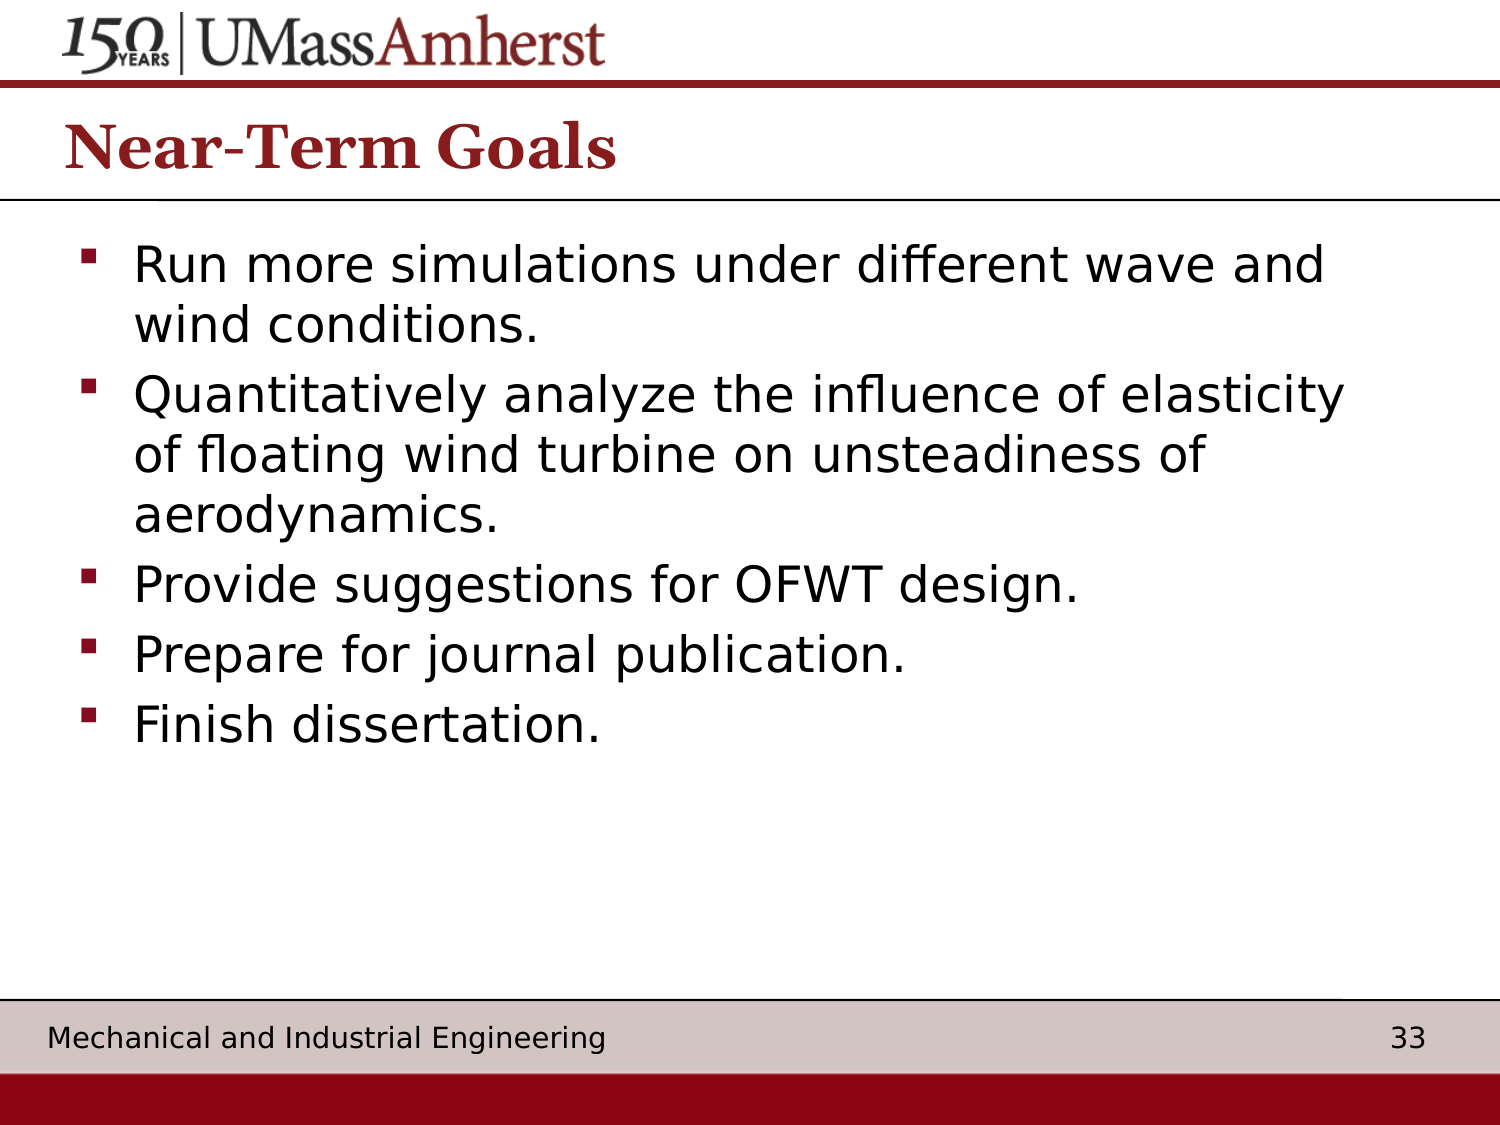

# Near-Term Goals
Run more simulations under different wave and wind conditions.
Quantitatively analyze the influence of elasticity of floating wind turbine on unsteadiness of aerodynamics.
Provide suggestions for OFWT design.
Prepare for journal publication.
Finish dissertation.